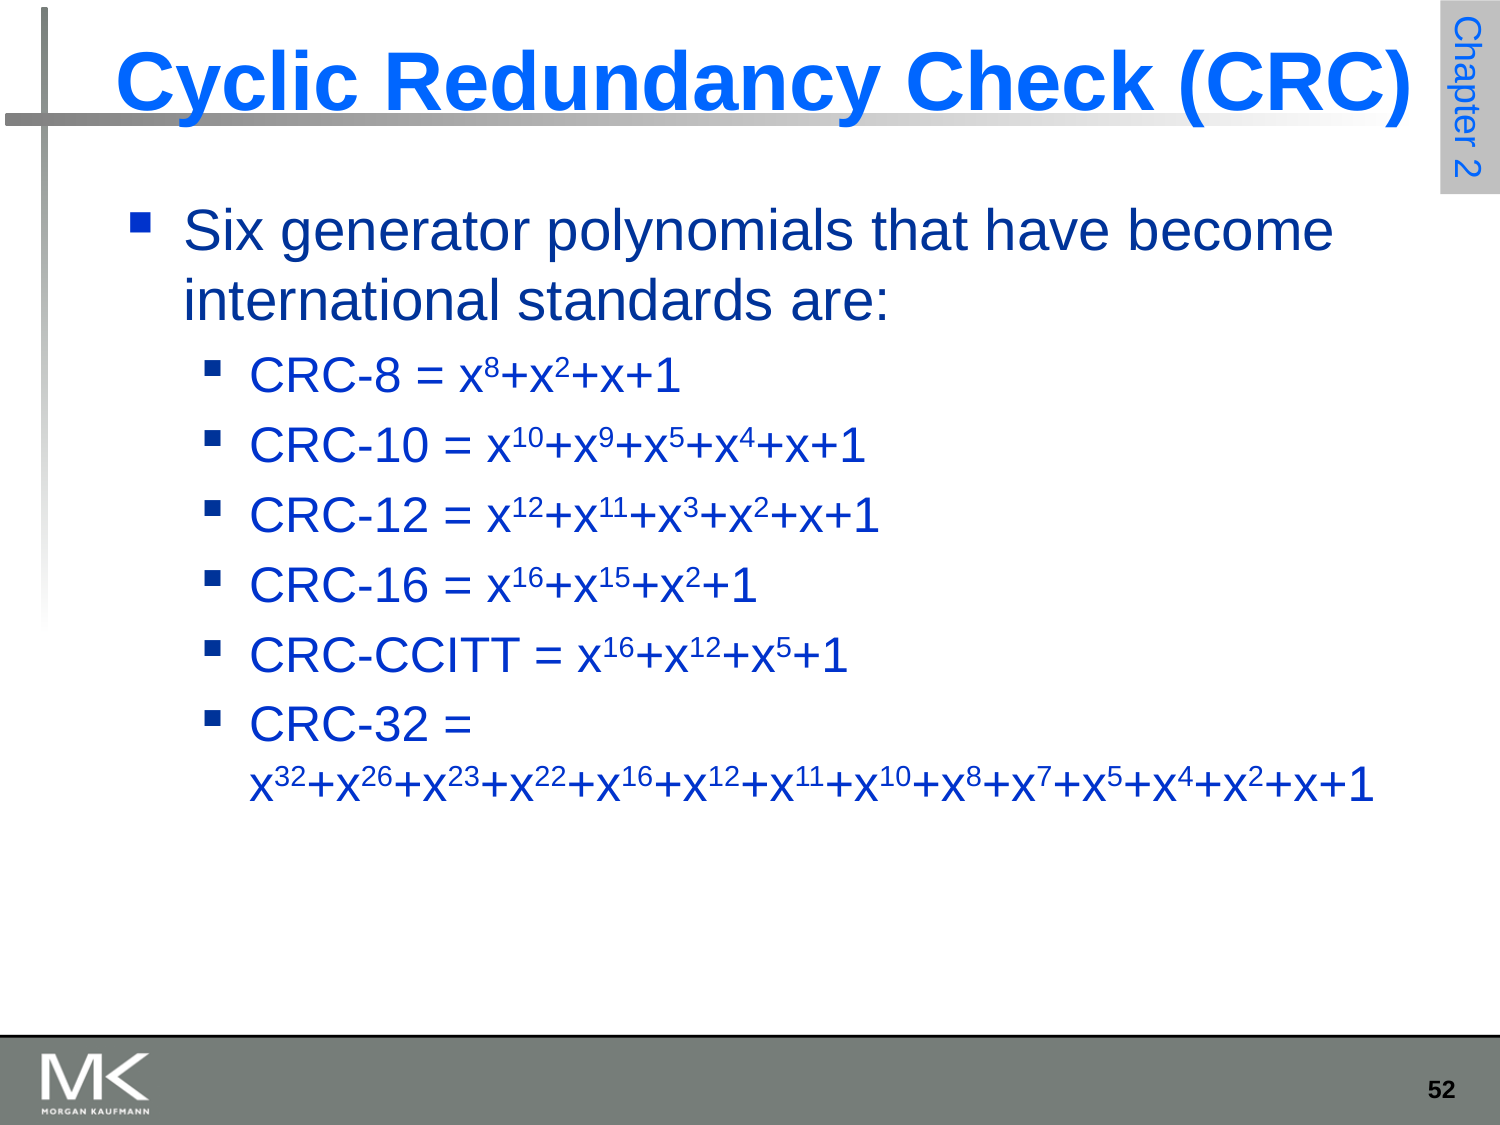

# Cyclic Redundancy Check (CRC)
Six generator polynomials that have become international standards are:
CRC-8 = x8+x2+x+1
CRC-10 = x10+x9+x5+x4+x+1
CRC-12 = x12+x11+x3+x2+x+1
CRC-16 = x16+x15+x2+1
CRC-CCITT = x16+x12+x5+1
CRC-32 = x32+x26+x23+x22+x16+x12+x11+x10+x8+x7+x5+x4+x2+x+1